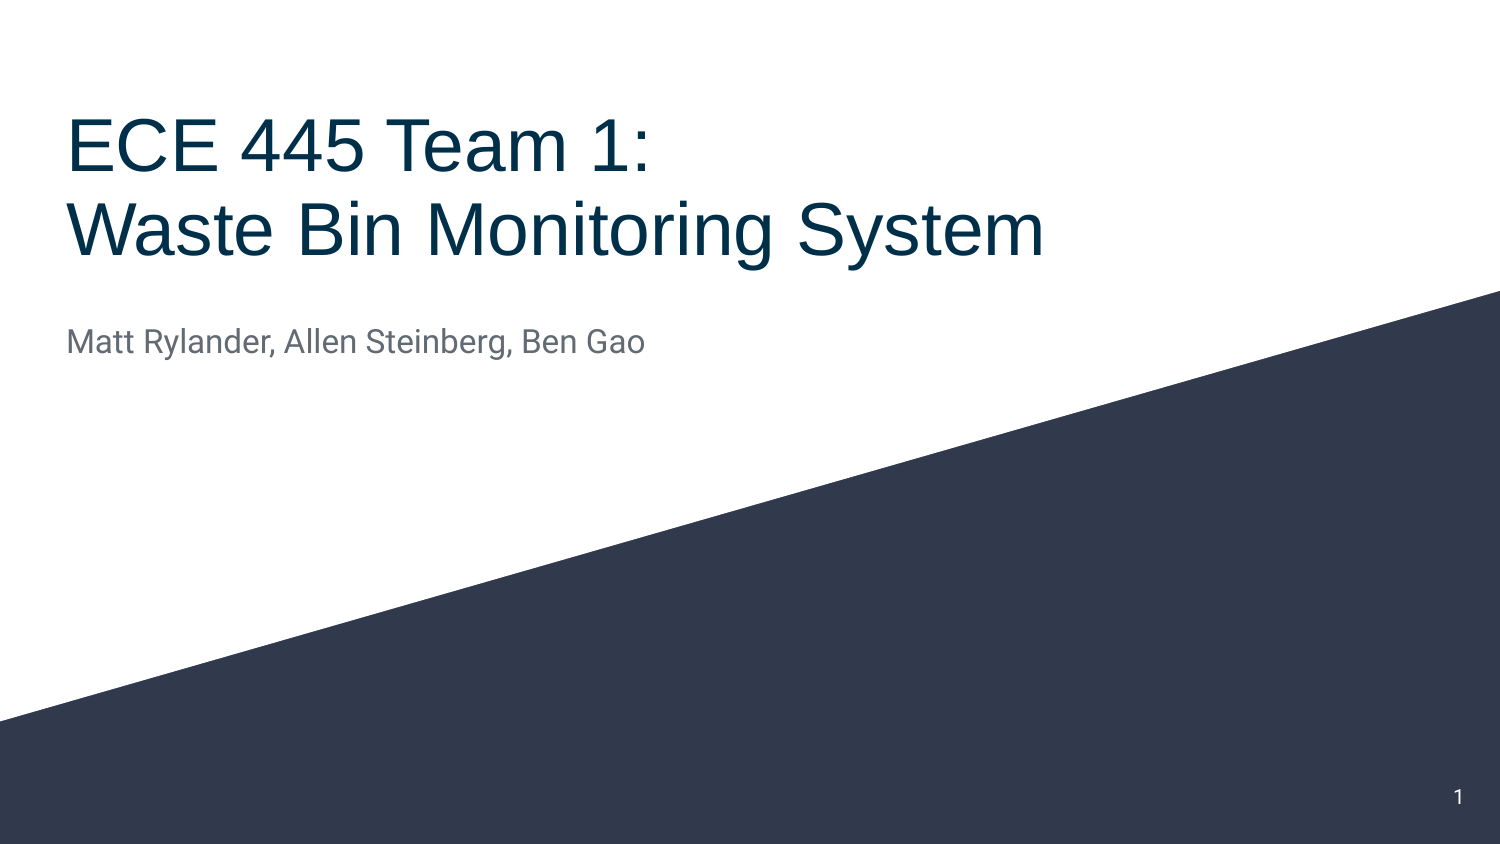

# ECE 445 Team 1:
Waste Bin Monitoring System
Matt Rylander, Allen Steinberg, Ben Gao
1